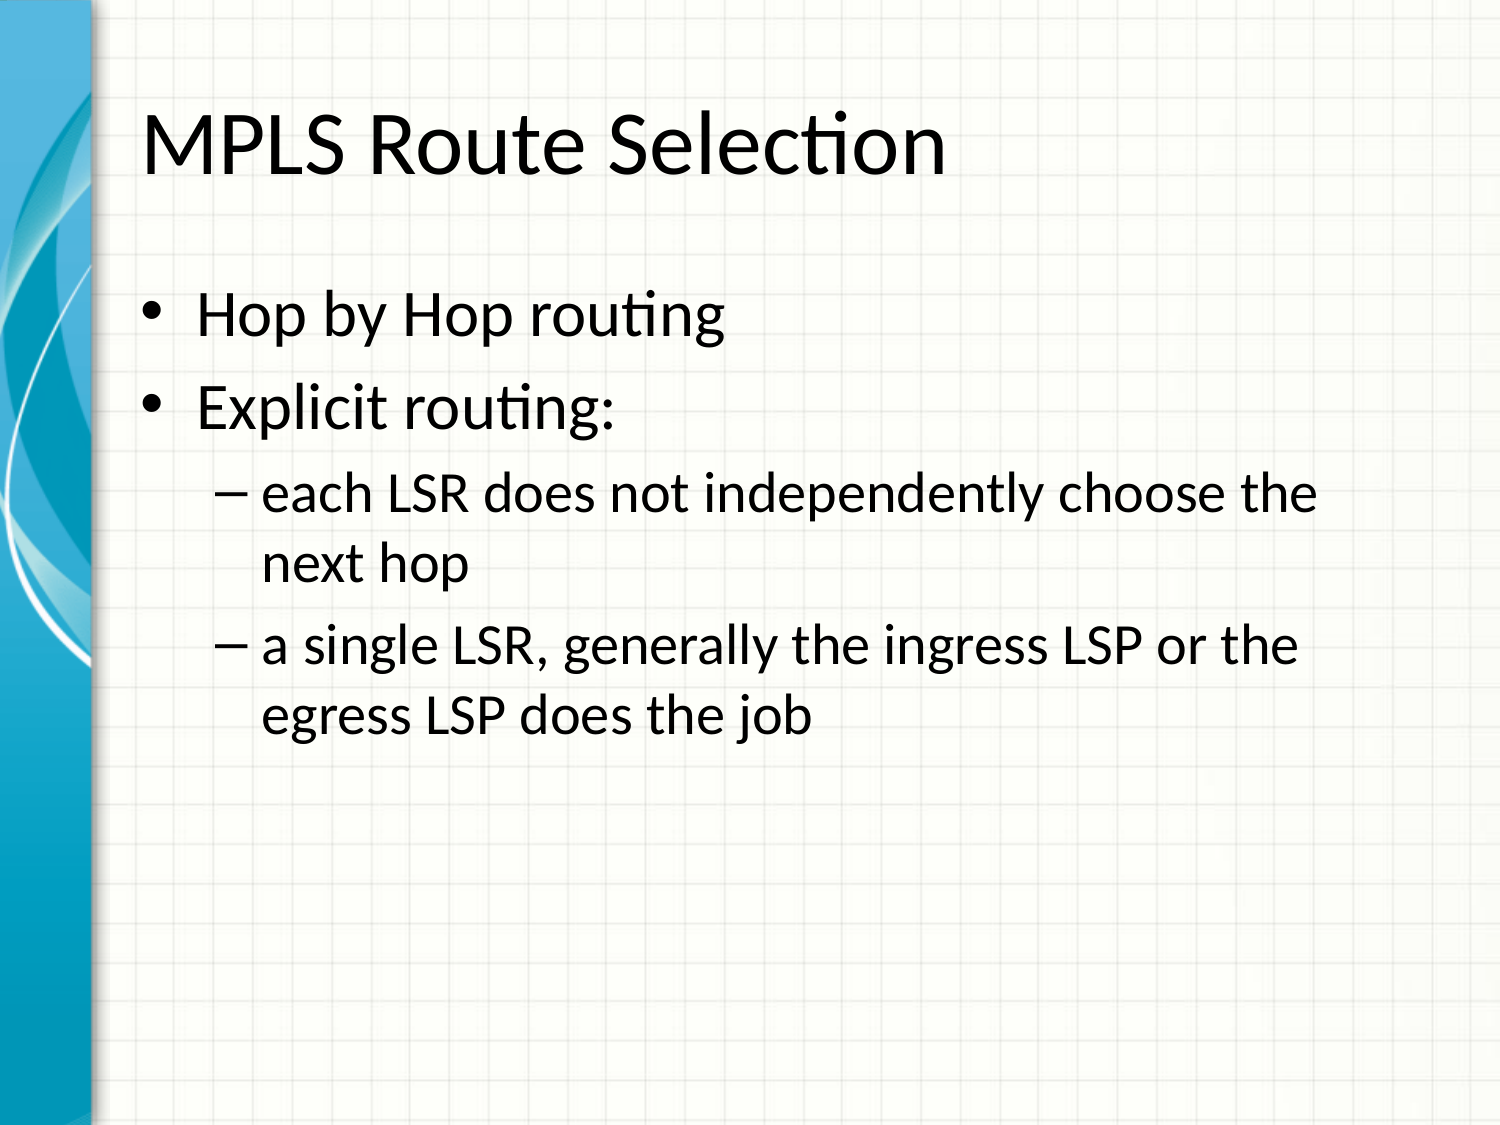

# MPLS Route Selection
Hop by Hop routing
Explicit routing:
each LSR does not independently choose the next hop
a single LSR, generally the ingress LSP or the egress LSP does the job